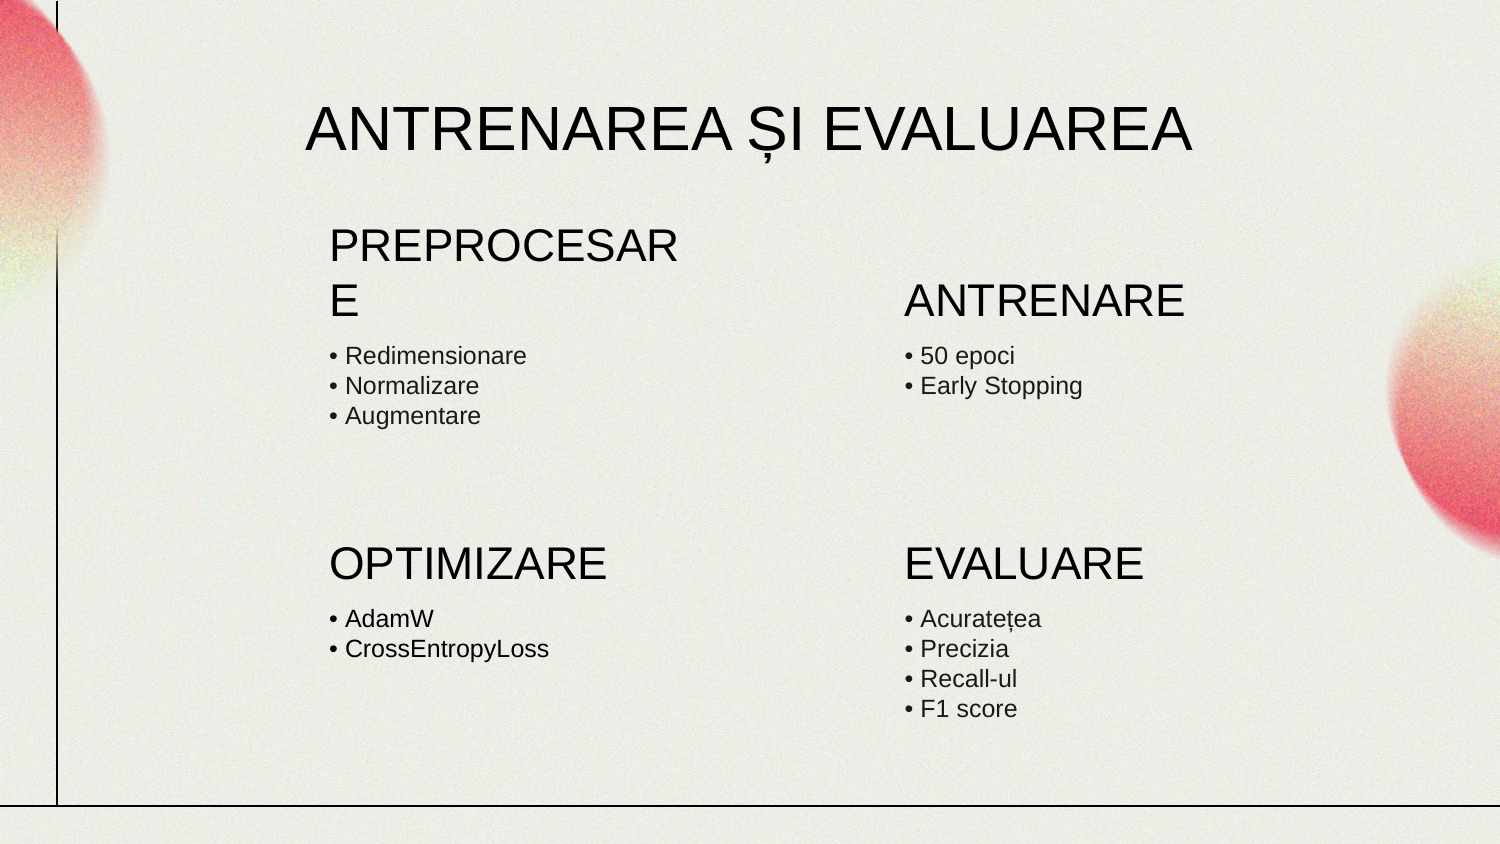

# ANTRENAREA ȘI EVALUAREA
PREPROCESARE
ANTRENARE
• Redimensionare
• Normalizare
• Augmentare
• 50 epoci
• Early Stopping
OPTIMIZARE
EVALUARE
• AdamW
• CrossEntropyLoss
• Acuratețea
• Precizia
• Recall-ul
• F1 score